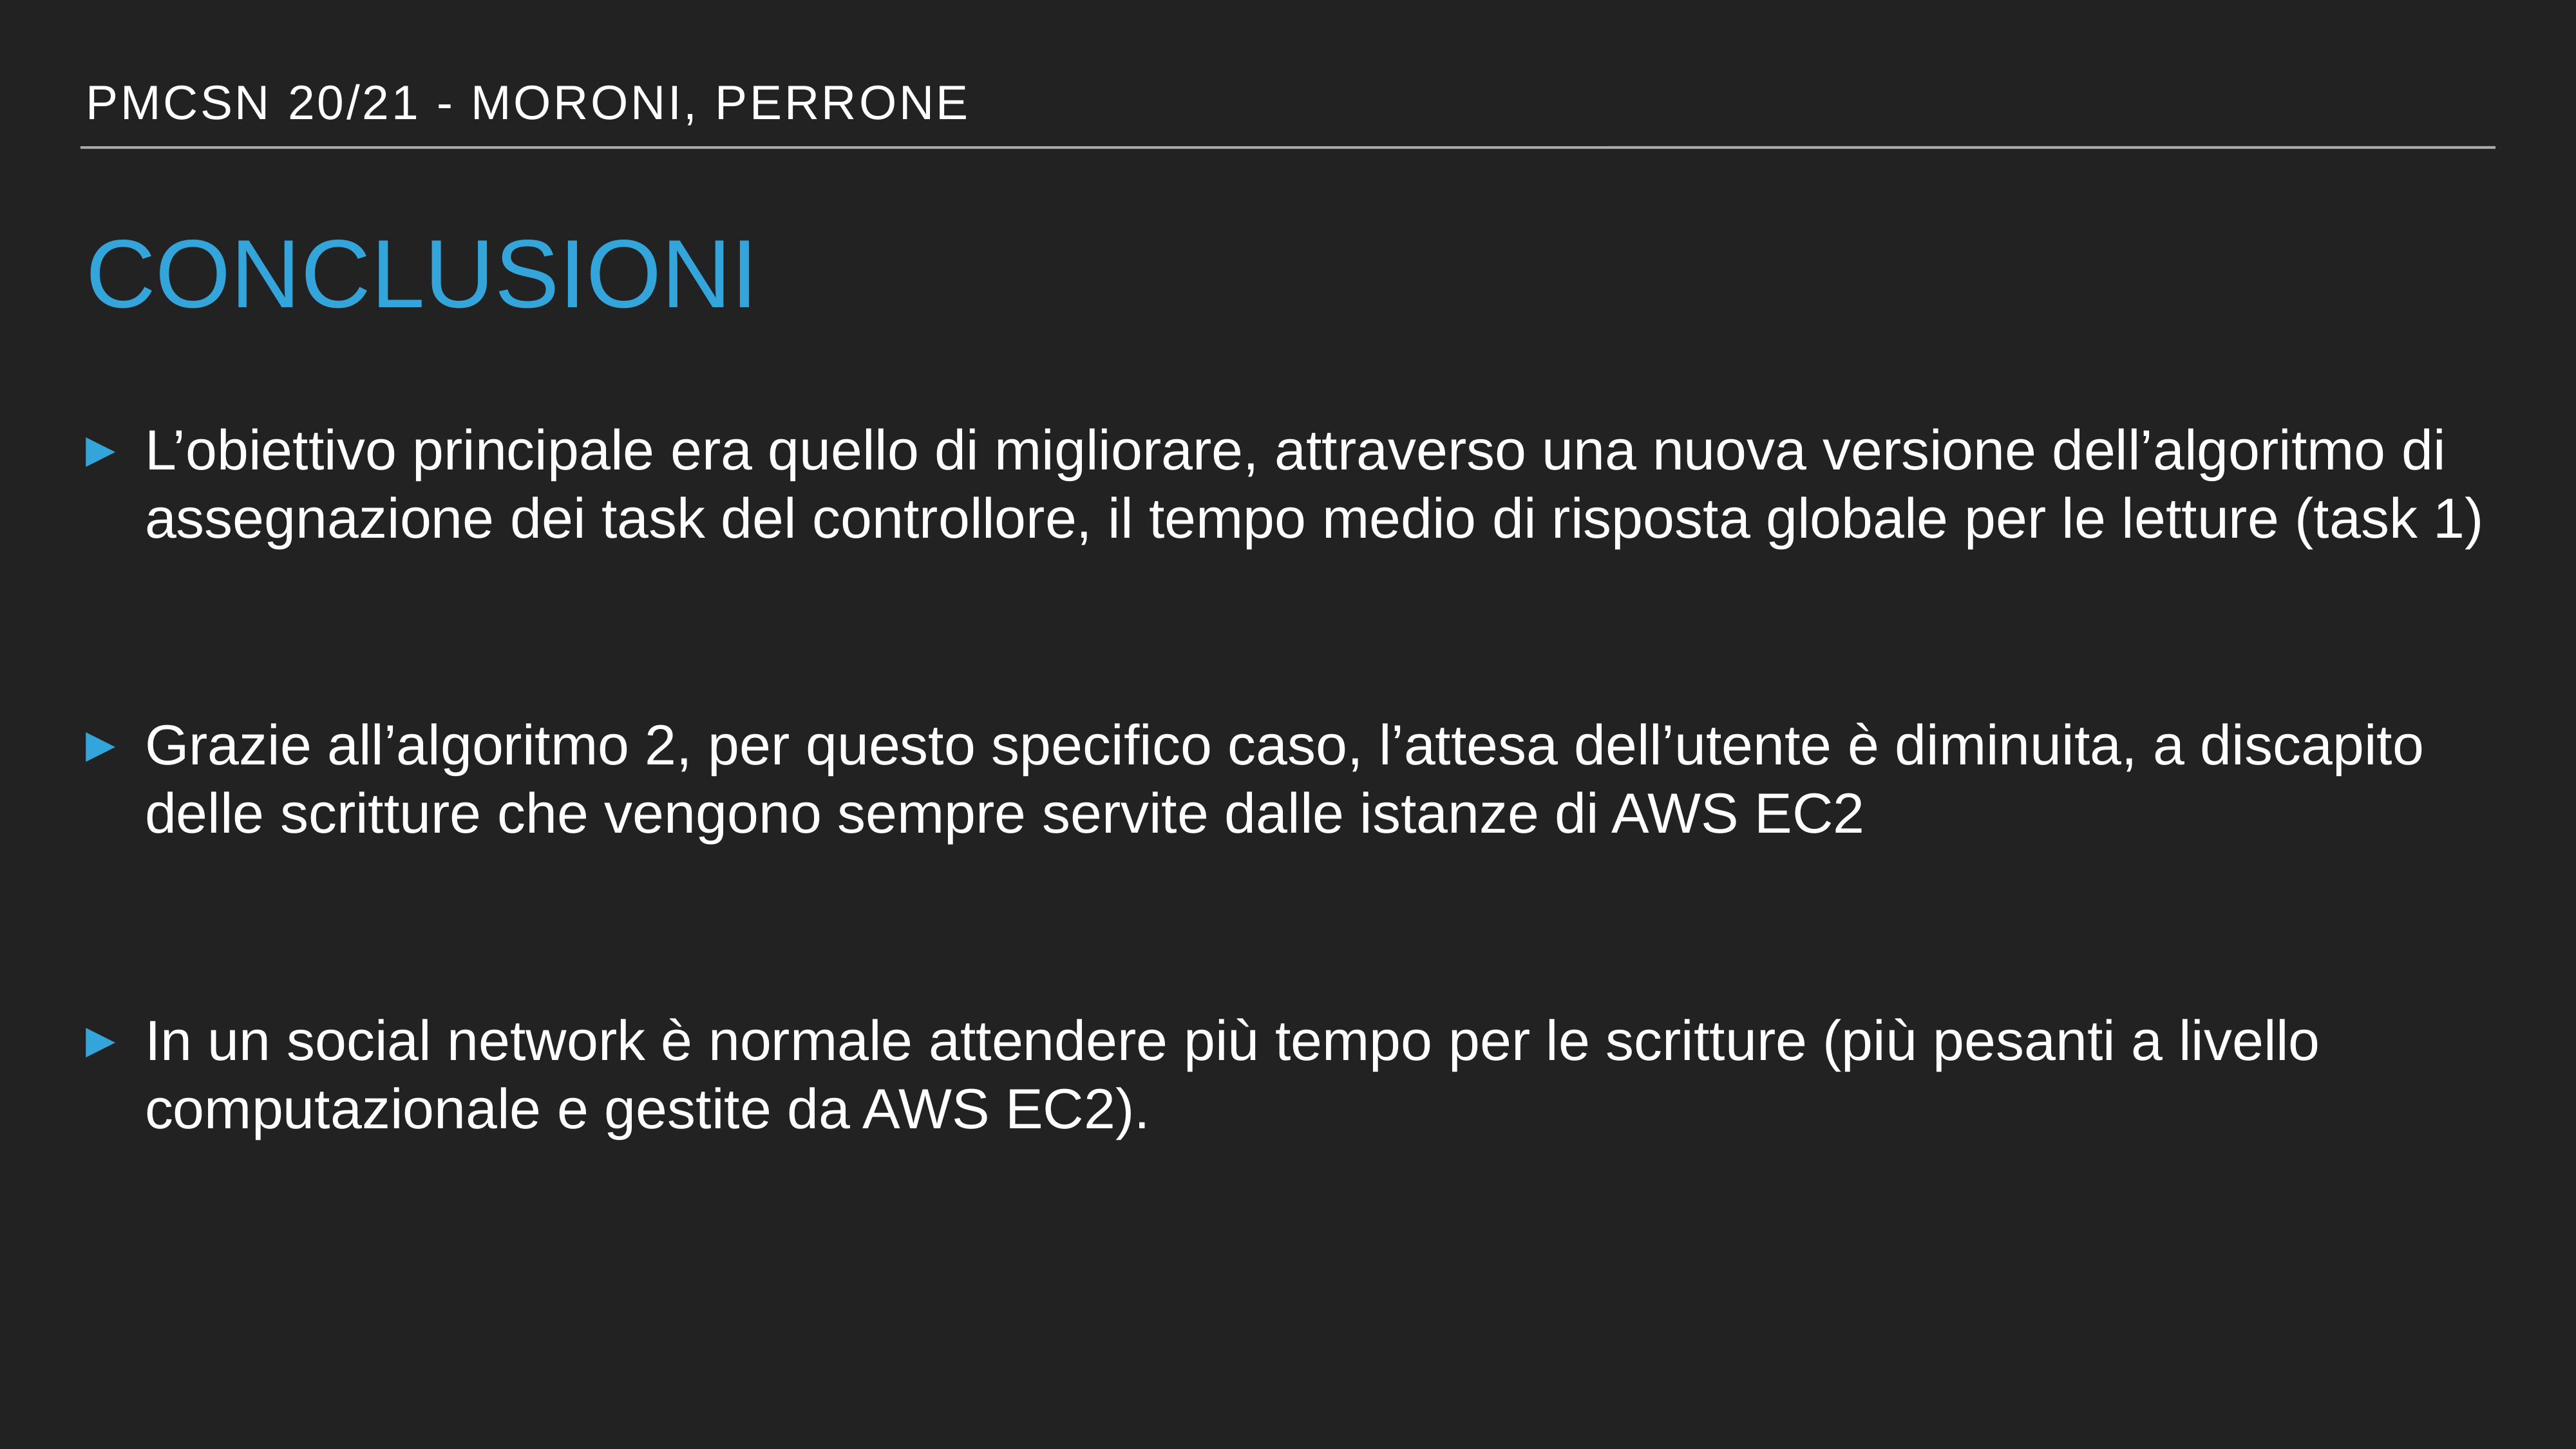

55
PMCSN 20/21 - Moroni, perrone
# conclusioni
L’obiettivo principale era quello di migliorare, attraverso una nuova versione dell’algoritmo di assegnazione dei task del controllore, il tempo medio di risposta globale per le letture (task 1)

Grazie all’algoritmo 2, per questo specifico caso, l’attesa dell’utente è diminuita, a discapito delle scritture che vengono sempre servite dalle istanze di AWS EC2

In un social network è normale attendere più tempo per le scritture (più pesanti a livello computazionale e gestite da AWS EC2).